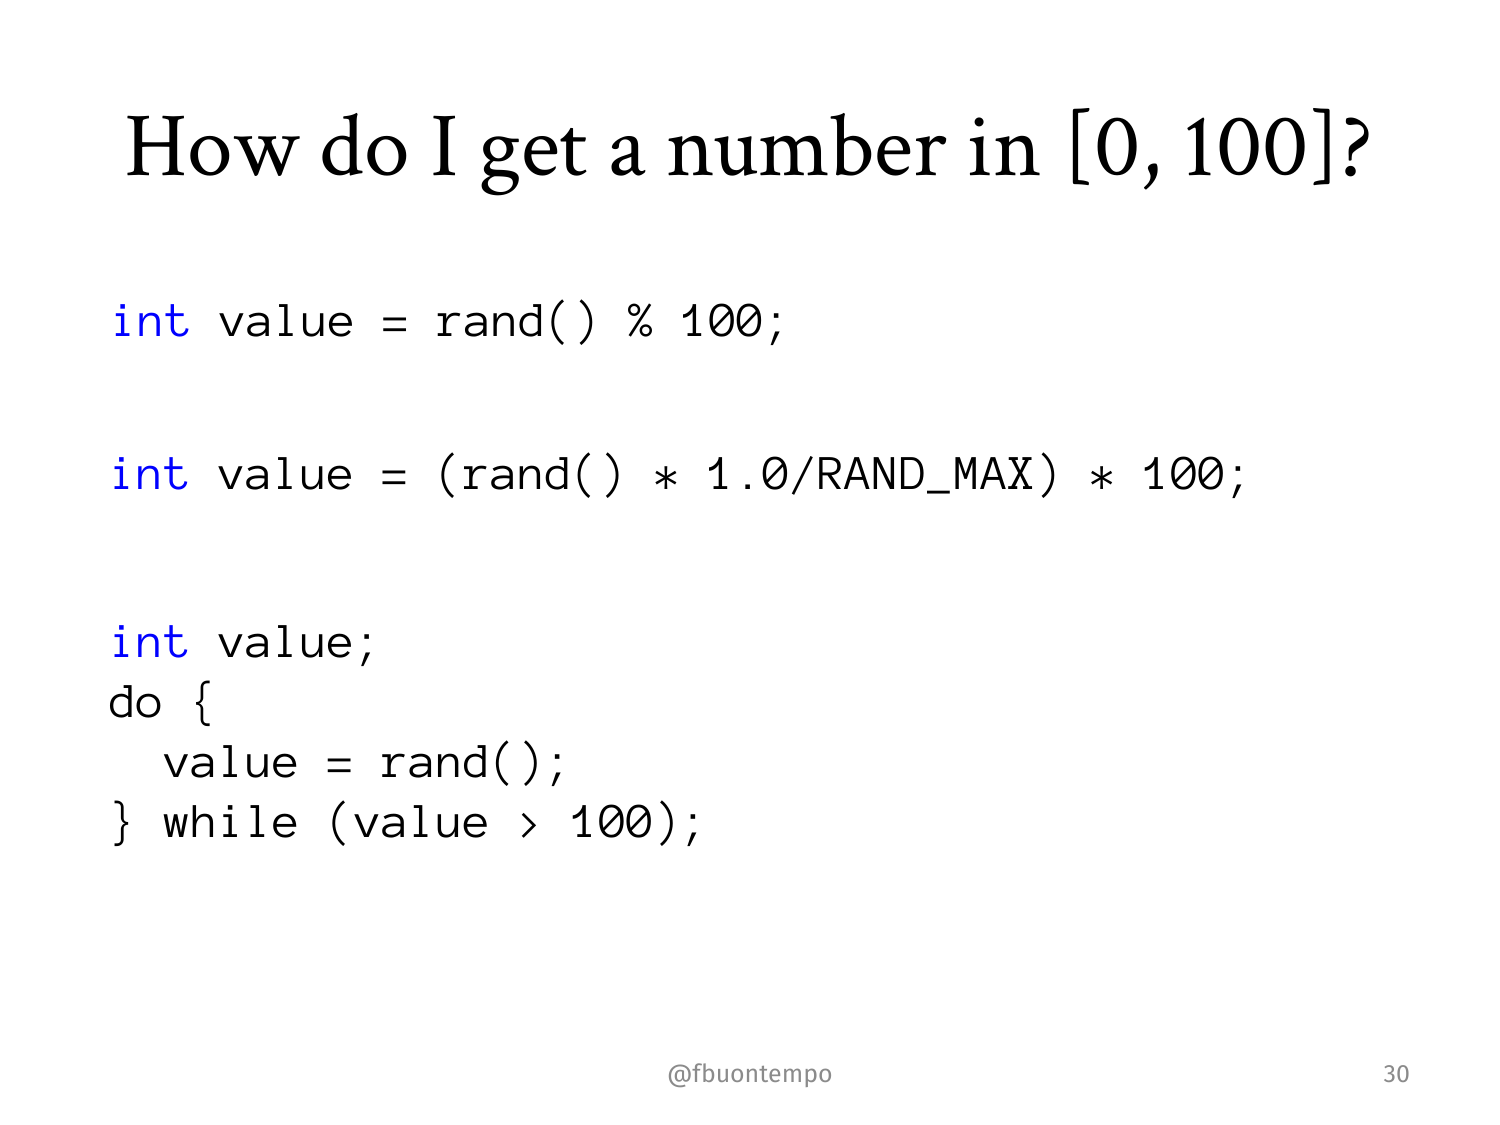

# How do I get a number in [0, 100]?
int value = rand() % 100;
int value = (rand() * 1.0/RAND_MAX) * 100;
int value;
do {
  value = rand();
} while (value > 100);
@fbuontempo
30